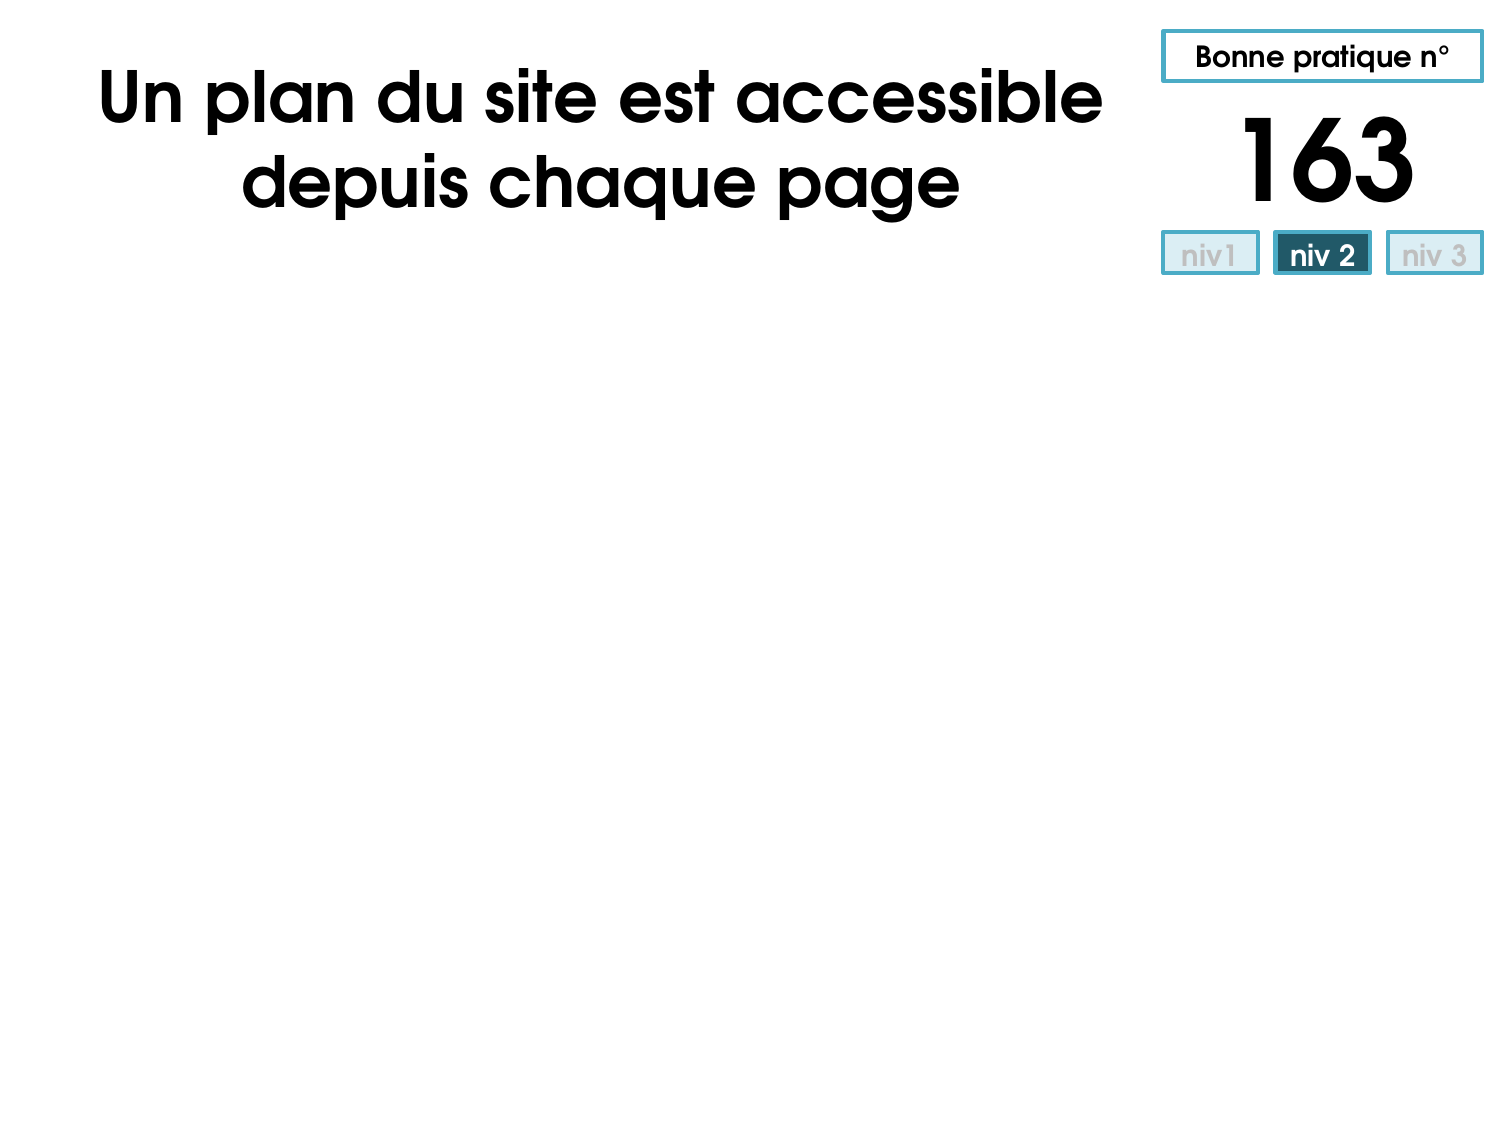

# Un plan du site est accessible depuis chaque page
163